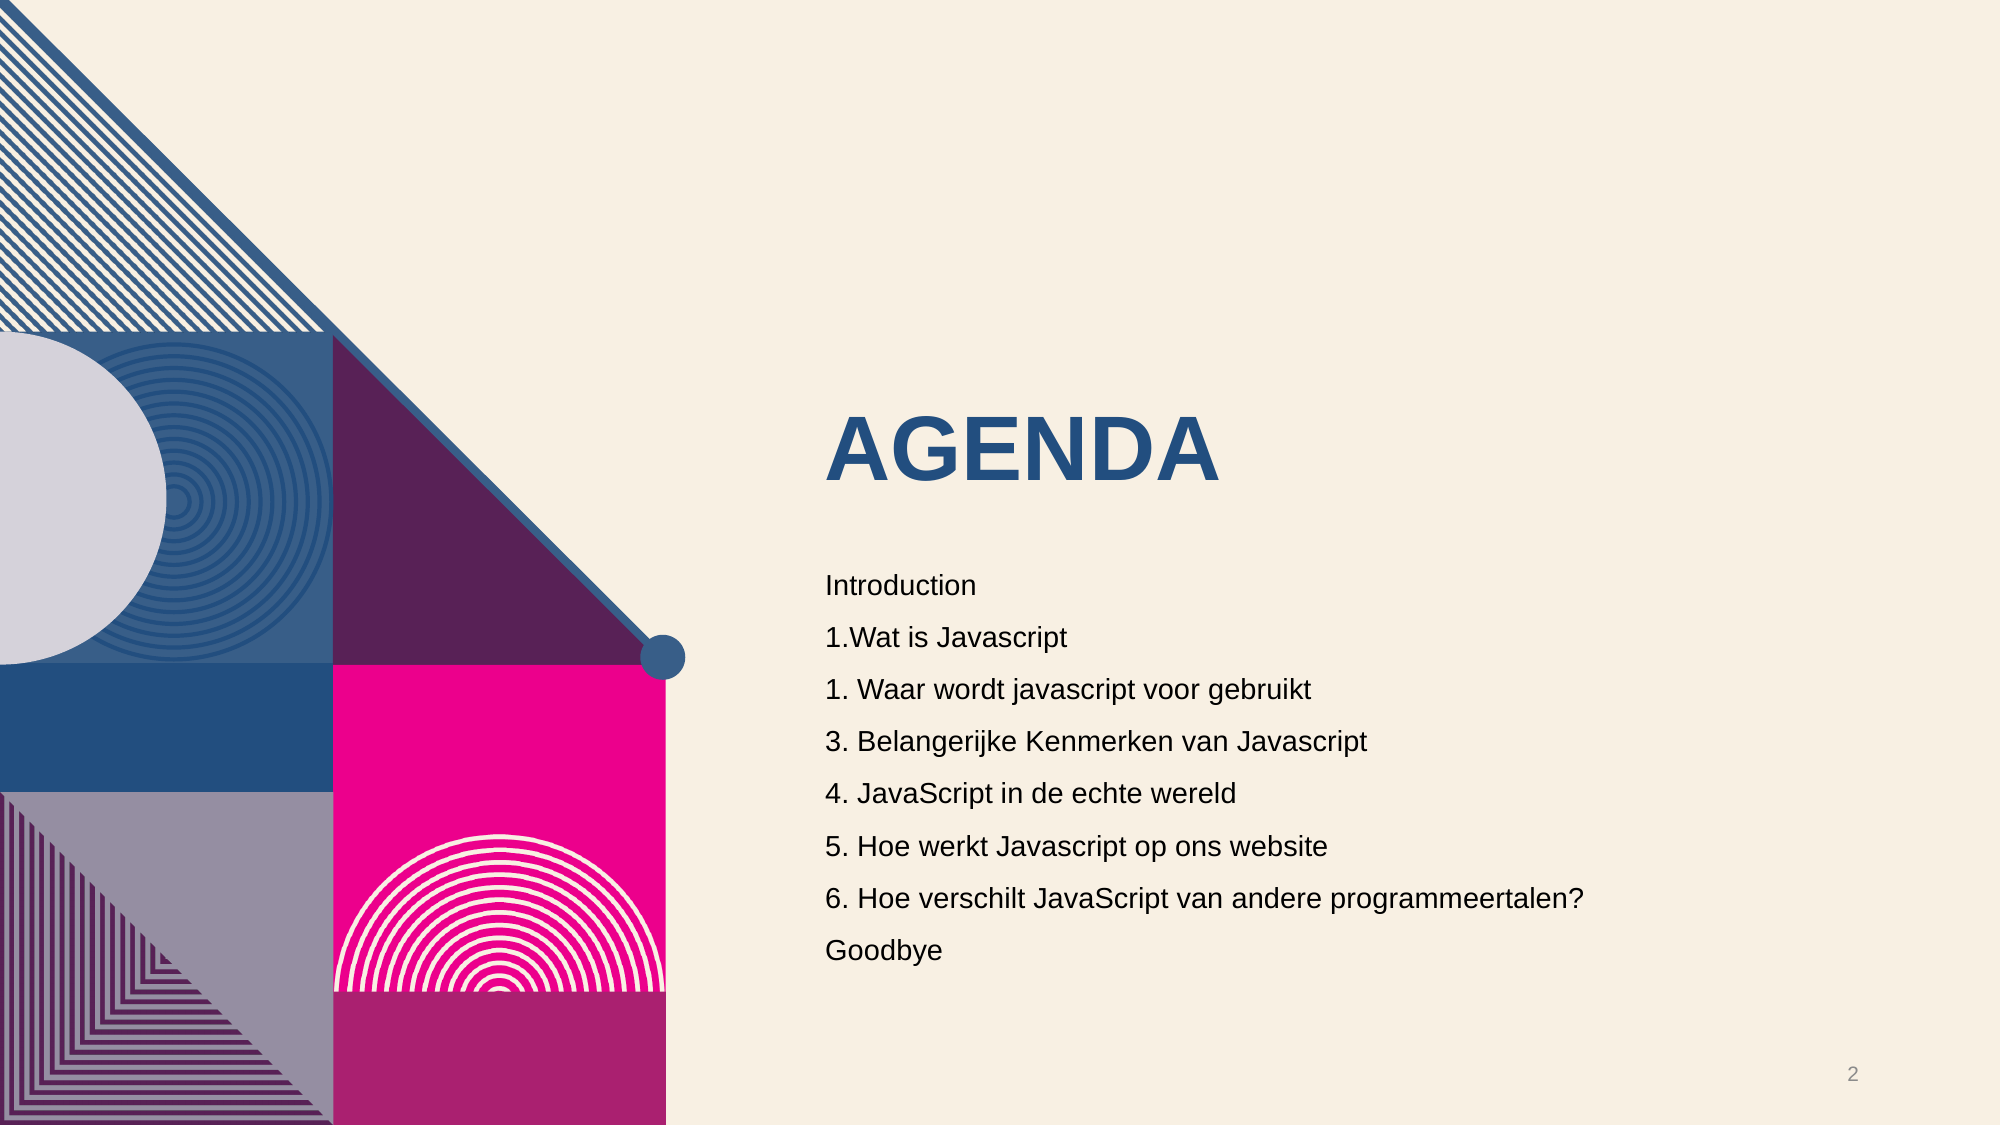

# Agenda
Introduction
1.Wat is Javascript
1. Waar wordt javascript voor gebruikt
3. Belangerijke Kenmerken van Javascript
4. JavaScript in de echte wereld
5. Hoe werkt Javascript op ons website
6. Hoe verschilt JavaScript van andere programmeertalen?
Goodbye
2